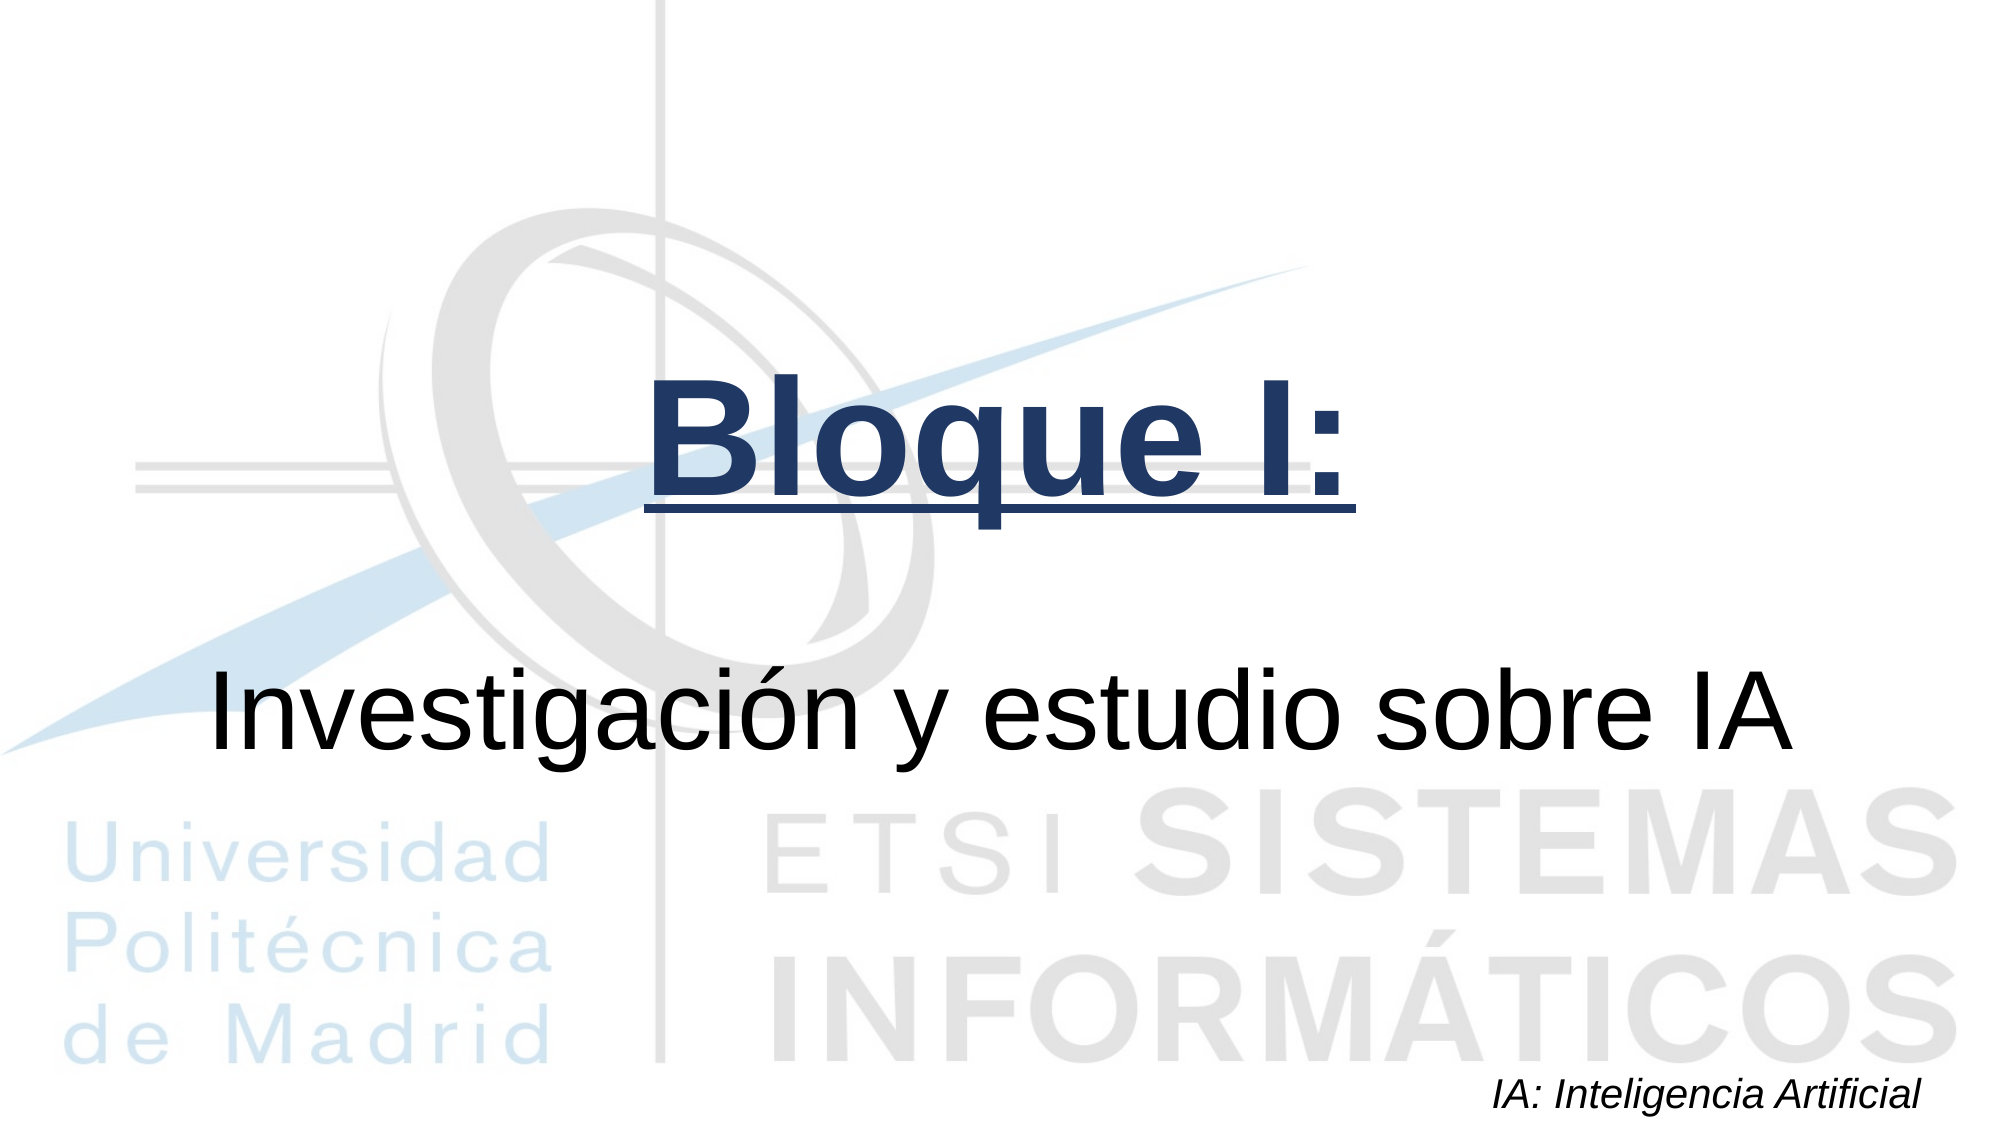

# Bloque I: Investigación y estudio sobre IA
IA: Inteligencia Artificial